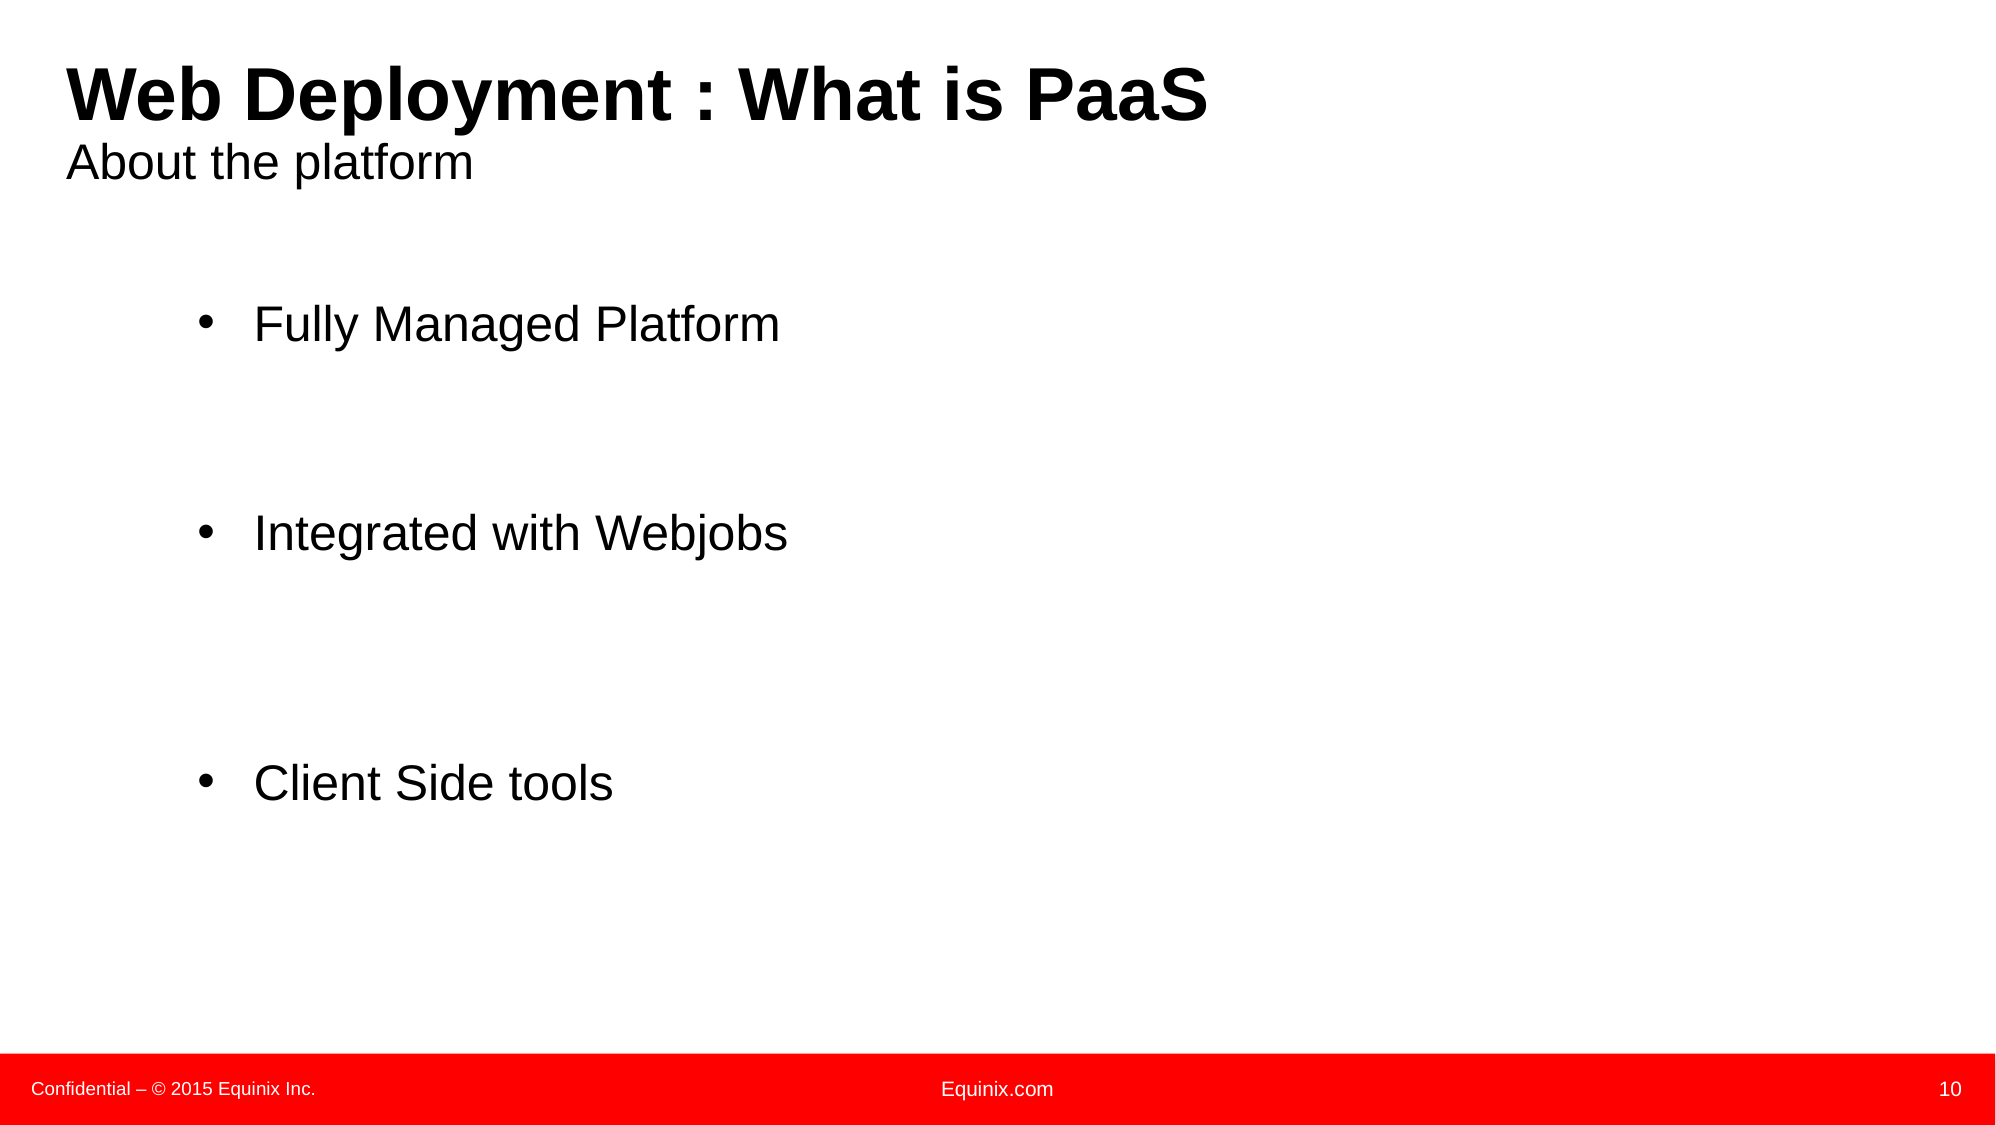

# Web Deployment : What is PaaS
About the platform

Fully Managed Platform

Integrated with Webjobs

Client Side tools